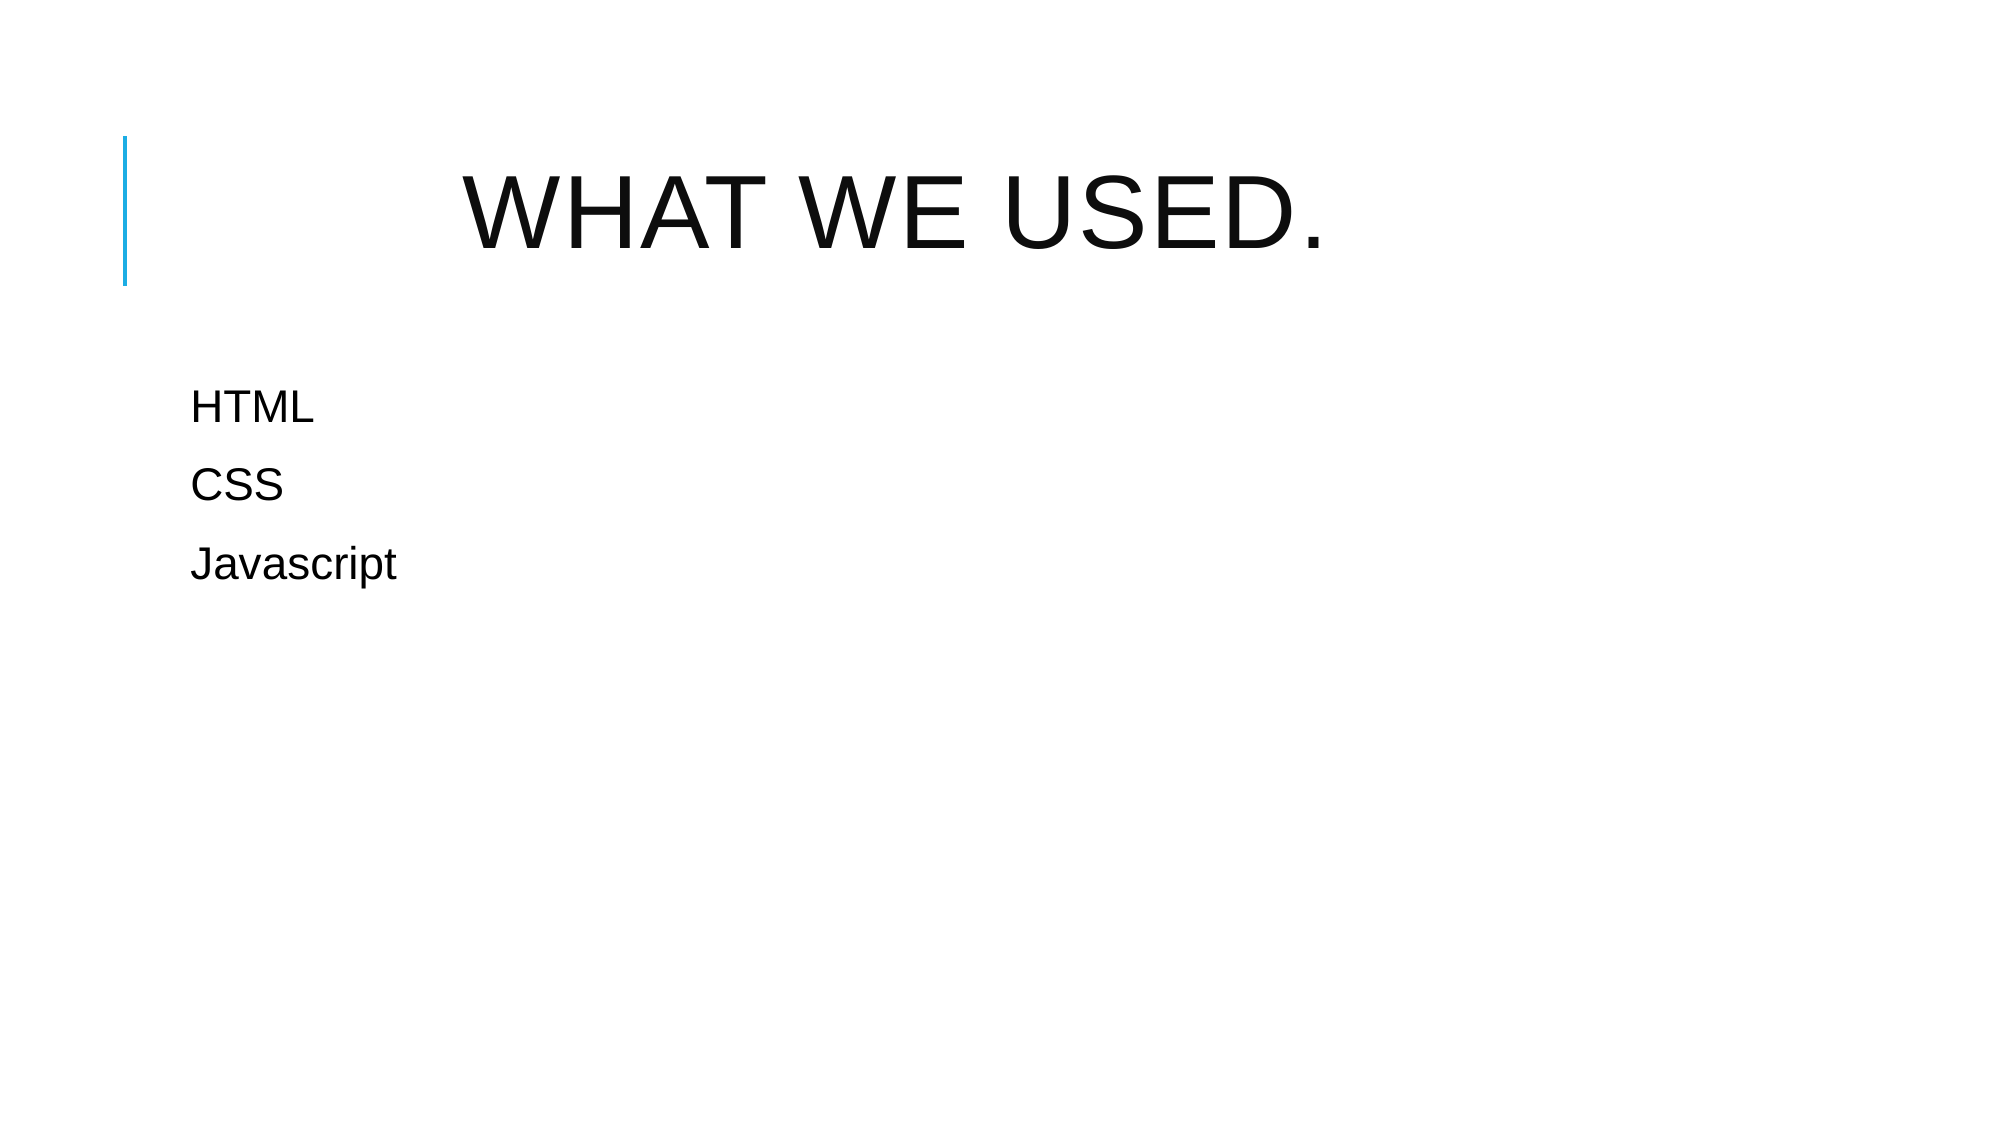

# What We Used.
HTML
CSS
Javascript